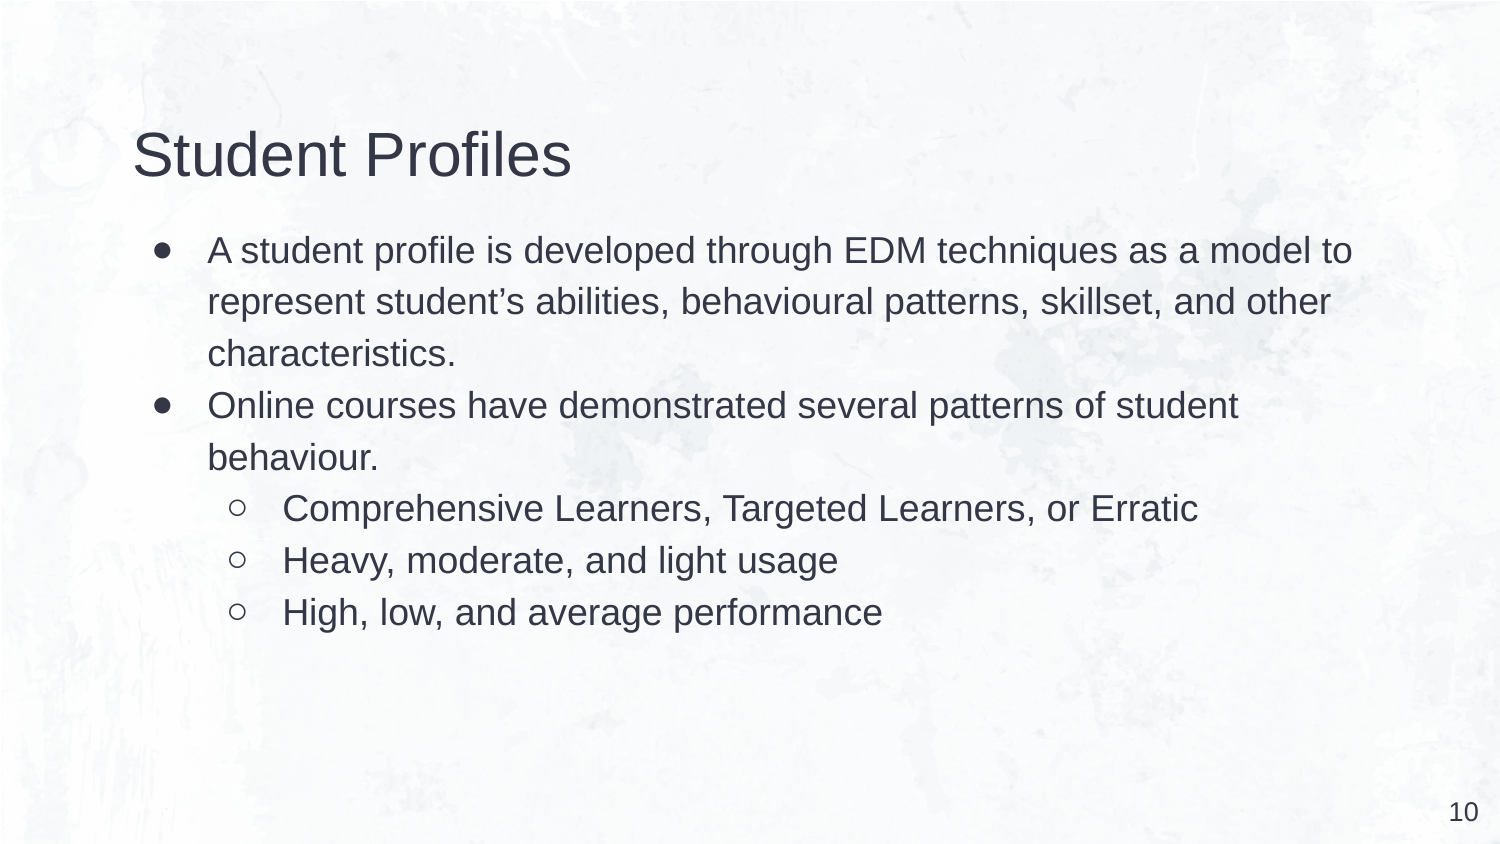

# Student Profiles
A student profile is developed through EDM techniques as a model to represent student’s abilities, behavioural patterns, skillset, and other characteristics.
Online courses have demonstrated several patterns of student behaviour.
Comprehensive Learners, Targeted Learners, or Erratic
Heavy, moderate, and light usage
High, low, and average performance

10